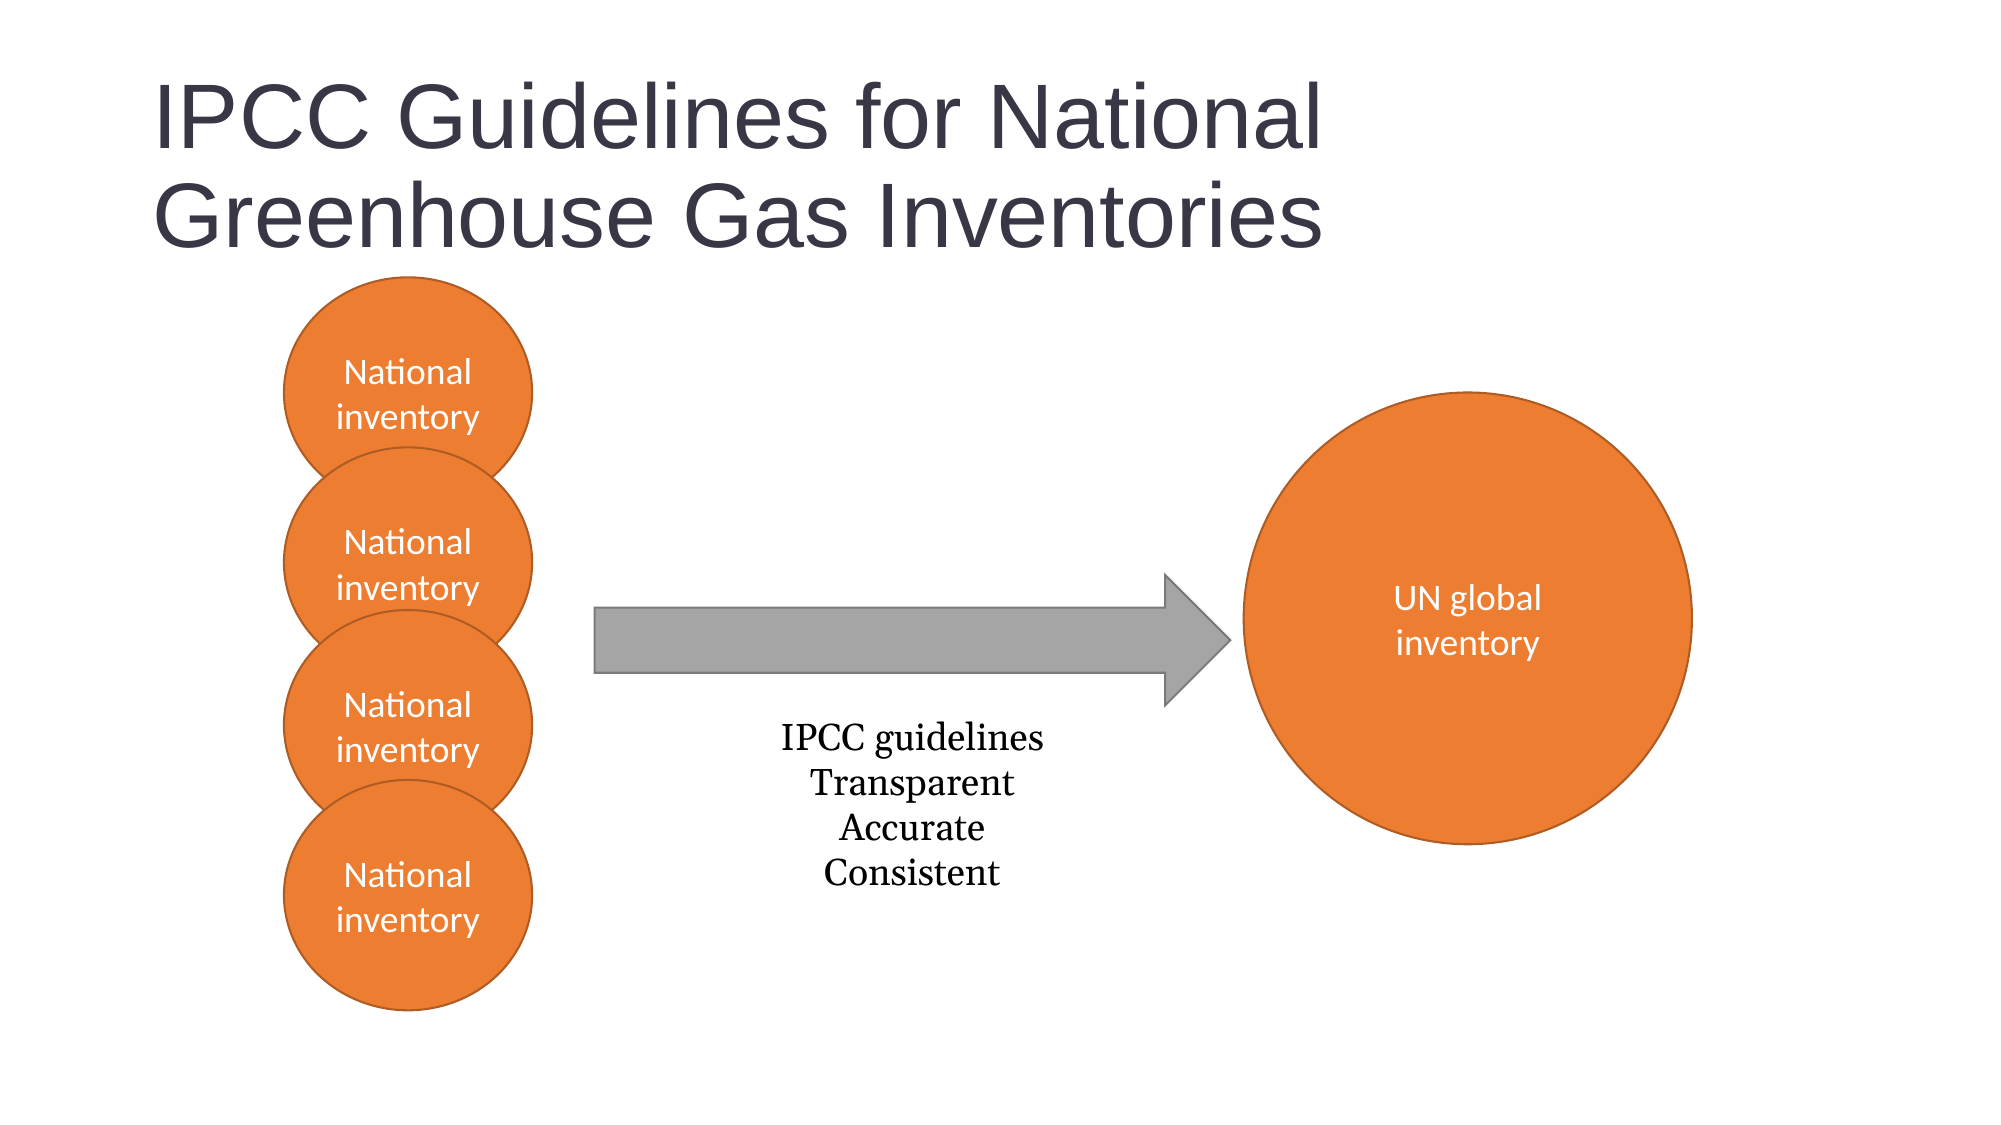

# IPCC Guidelines for National Greenhouse Gas Inventories
National inventory
UN global inventory
National inventory

National inventory
IPCC guidelines
Transparent
Accurate
Consistent
National inventory